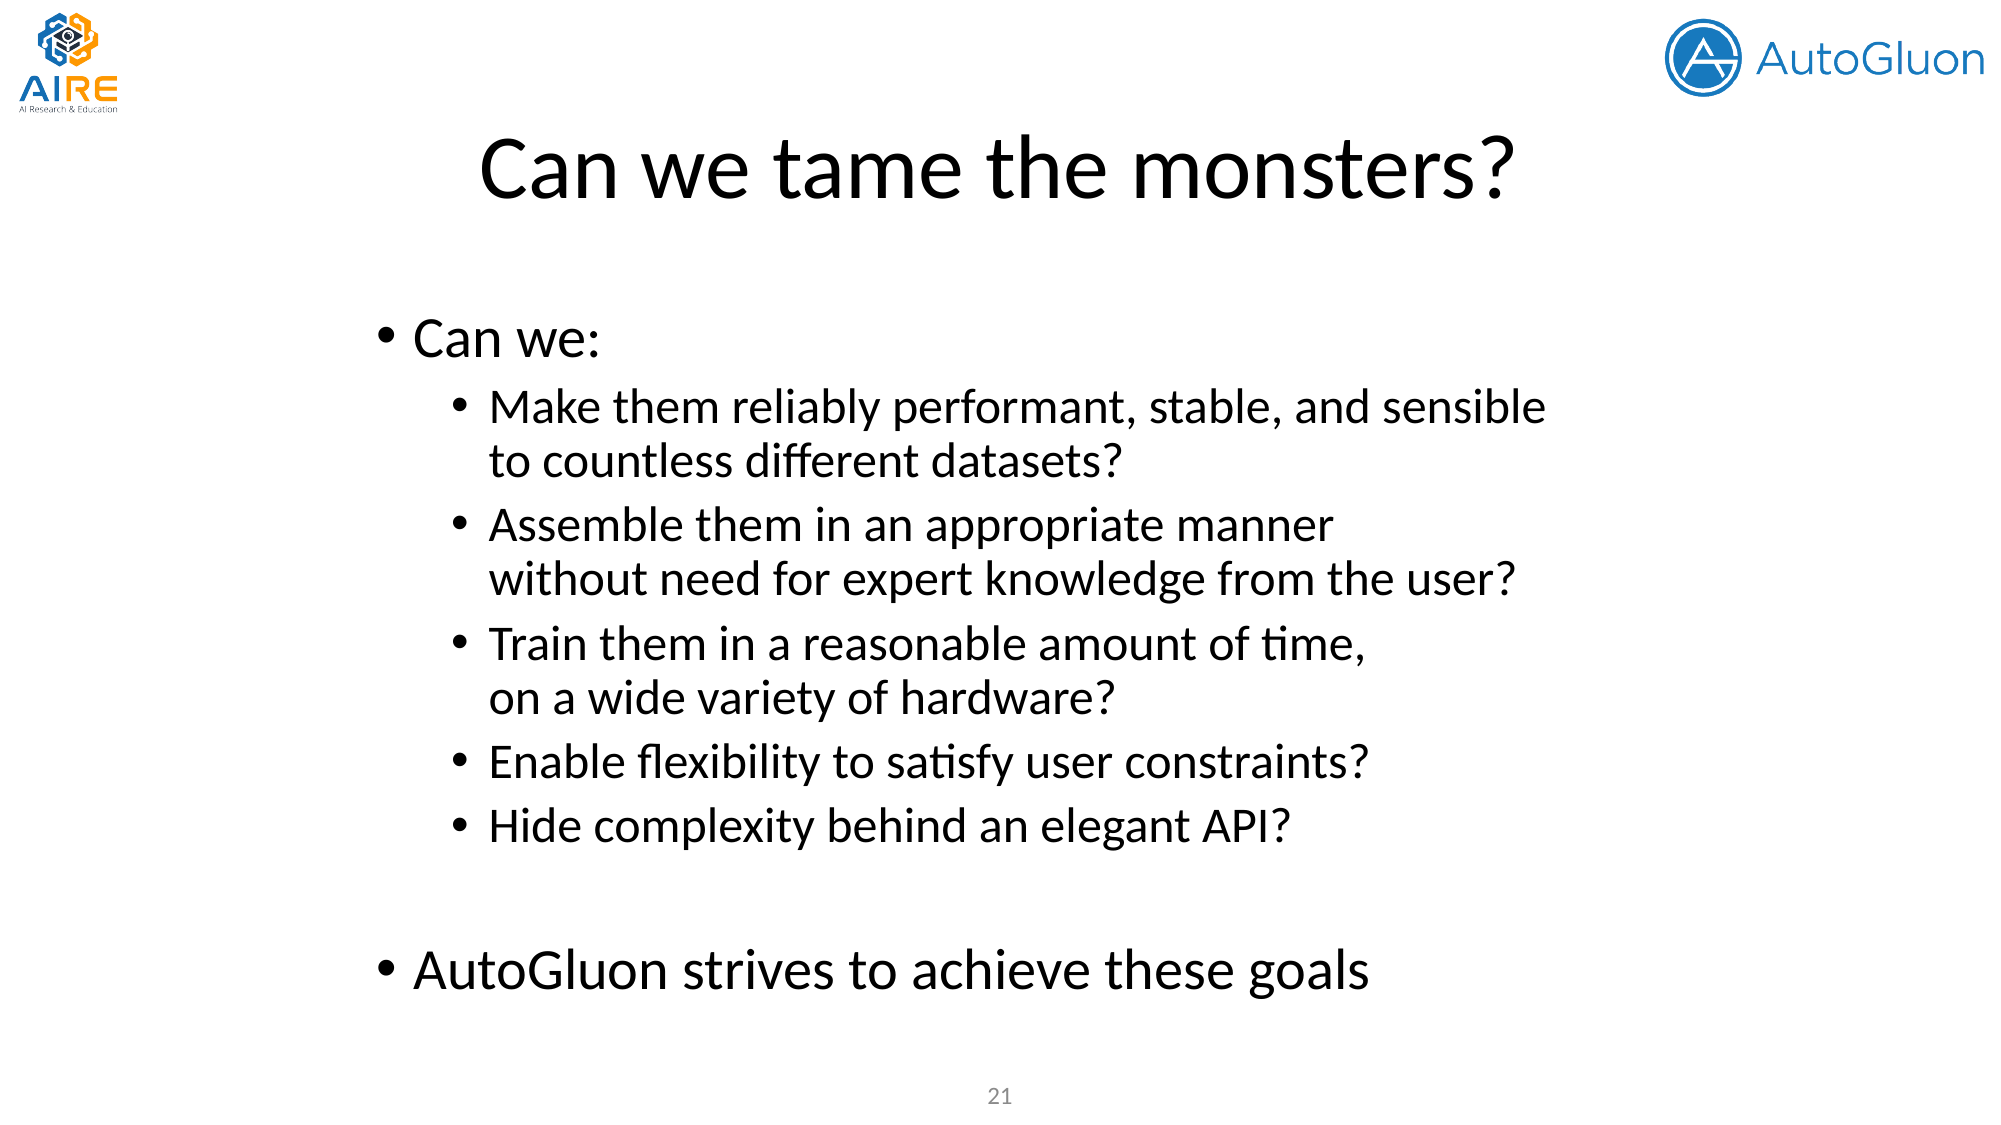

# Can we tame the monsters?
Can we:
Make them reliably performant, stable, and sensible
to countless different datasets?
Assemble them in an appropriate manner
without need for expert knowledge from the user?
Train them in a reasonable amount of time,
on a wide variety of hardware?
Enable flexibility to satisfy user constraints?
Hide complexity behind an elegant API?

AutoGluon strives to achieve these goals

21